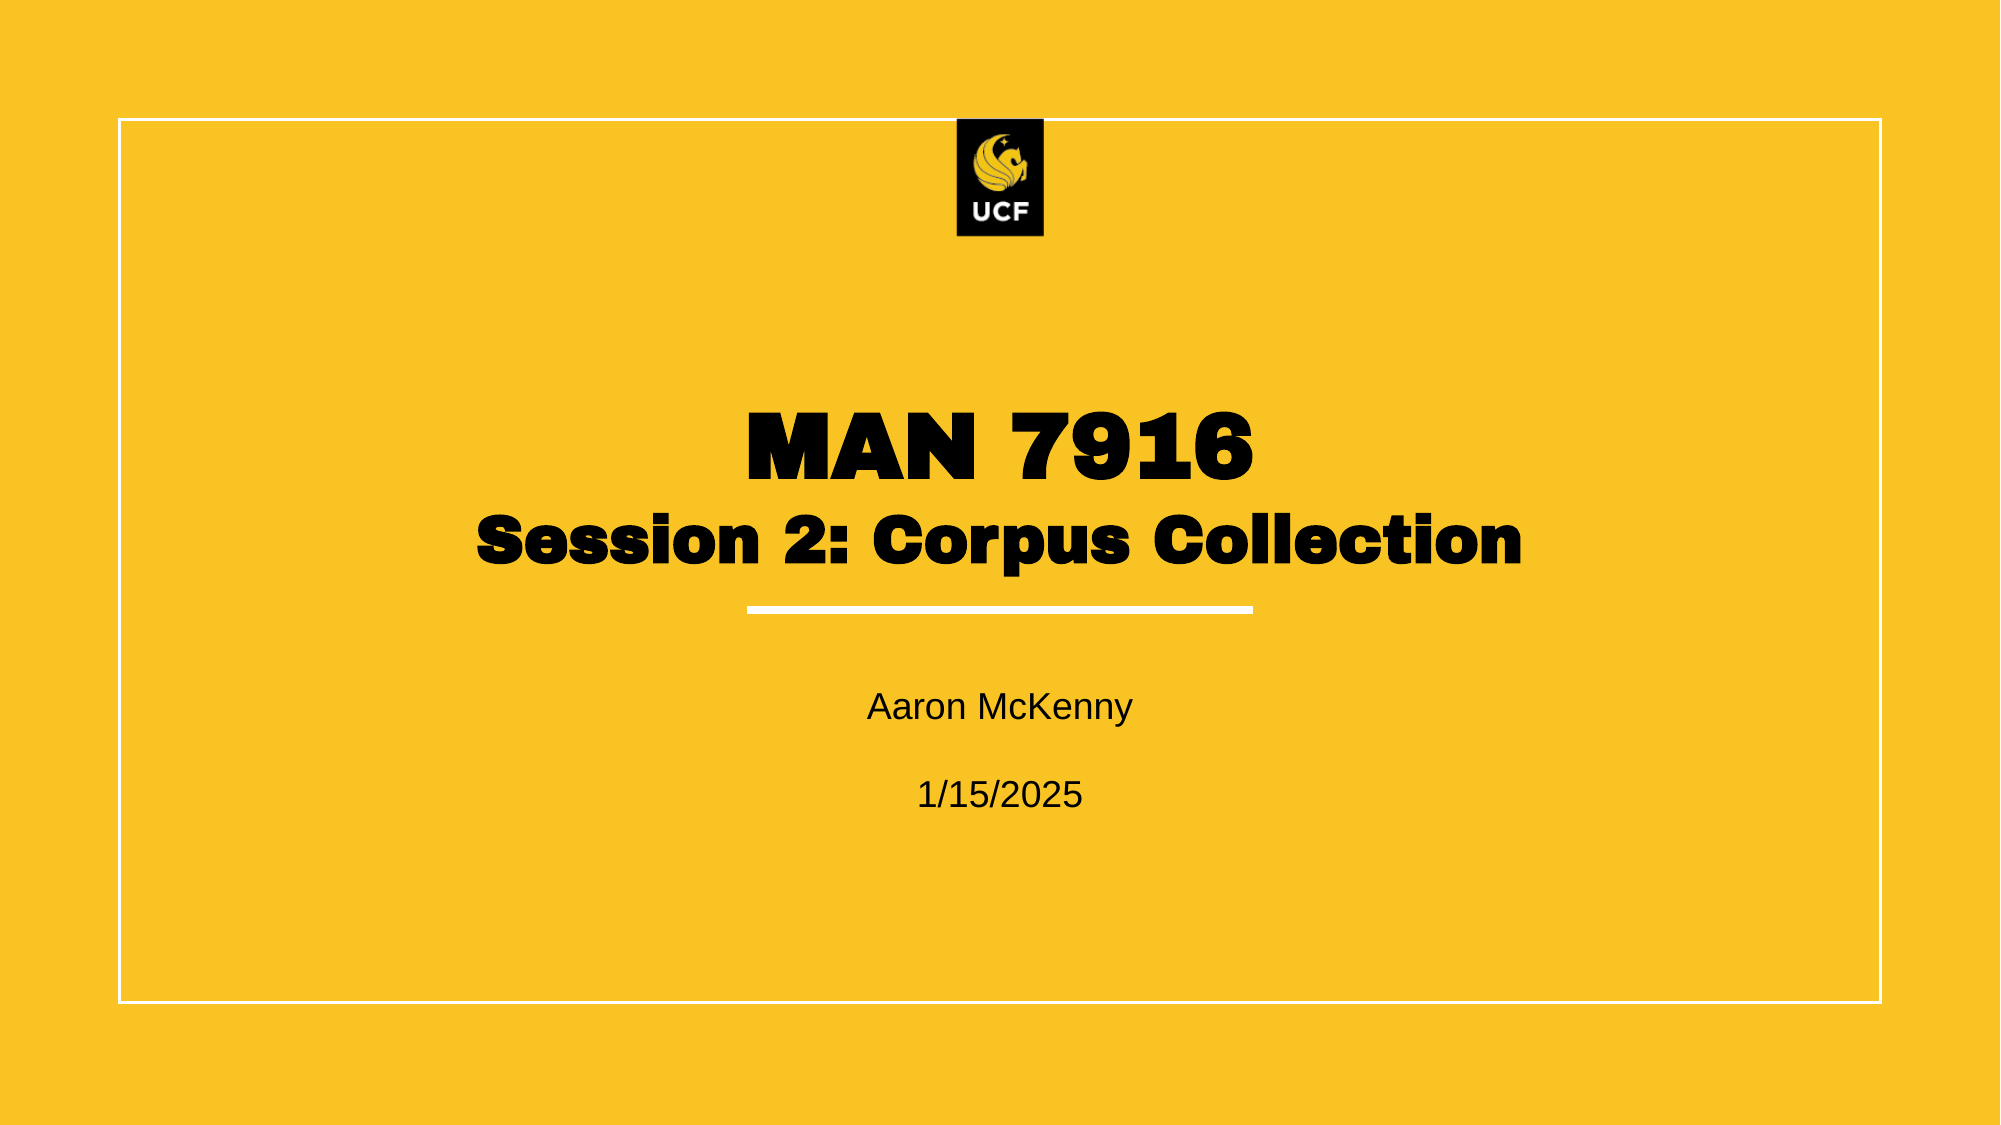

# MAN 7916 Session 2: Corpus Collection
Aaron McKenny
1/15/2025